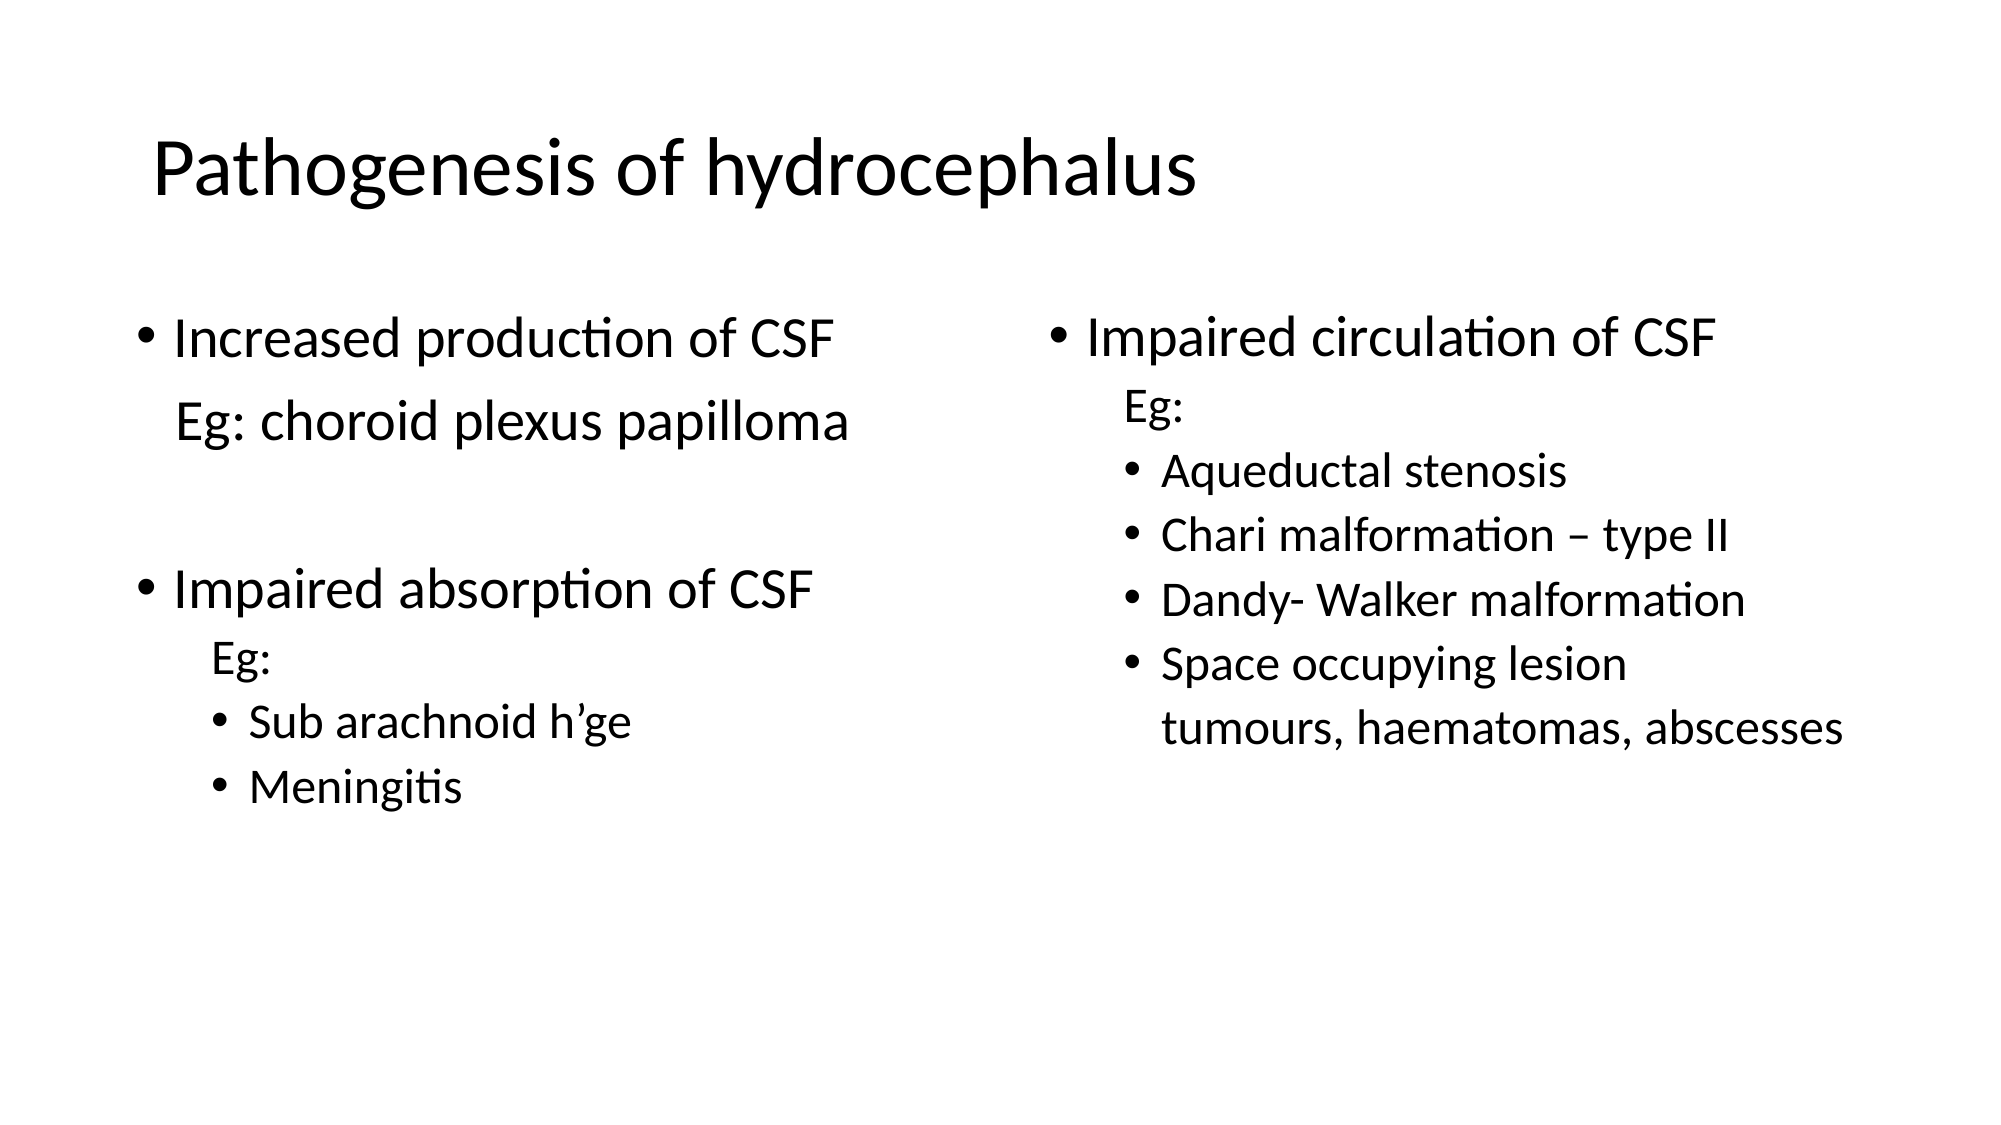

# Pathogenesis of hydrocephalus
Impaired circulation of CSF
Eg:
Aqueductal stenosis
Chari malformation – type II
Dandy- Walker malformation
Space occupying lesion
	tumours, haematomas, abscesses

Increased production of CSF
   Eg: choroid plexus papilloma

Impaired absorption of CSF
Eg:
Sub arachnoid h’ge
Meningitis